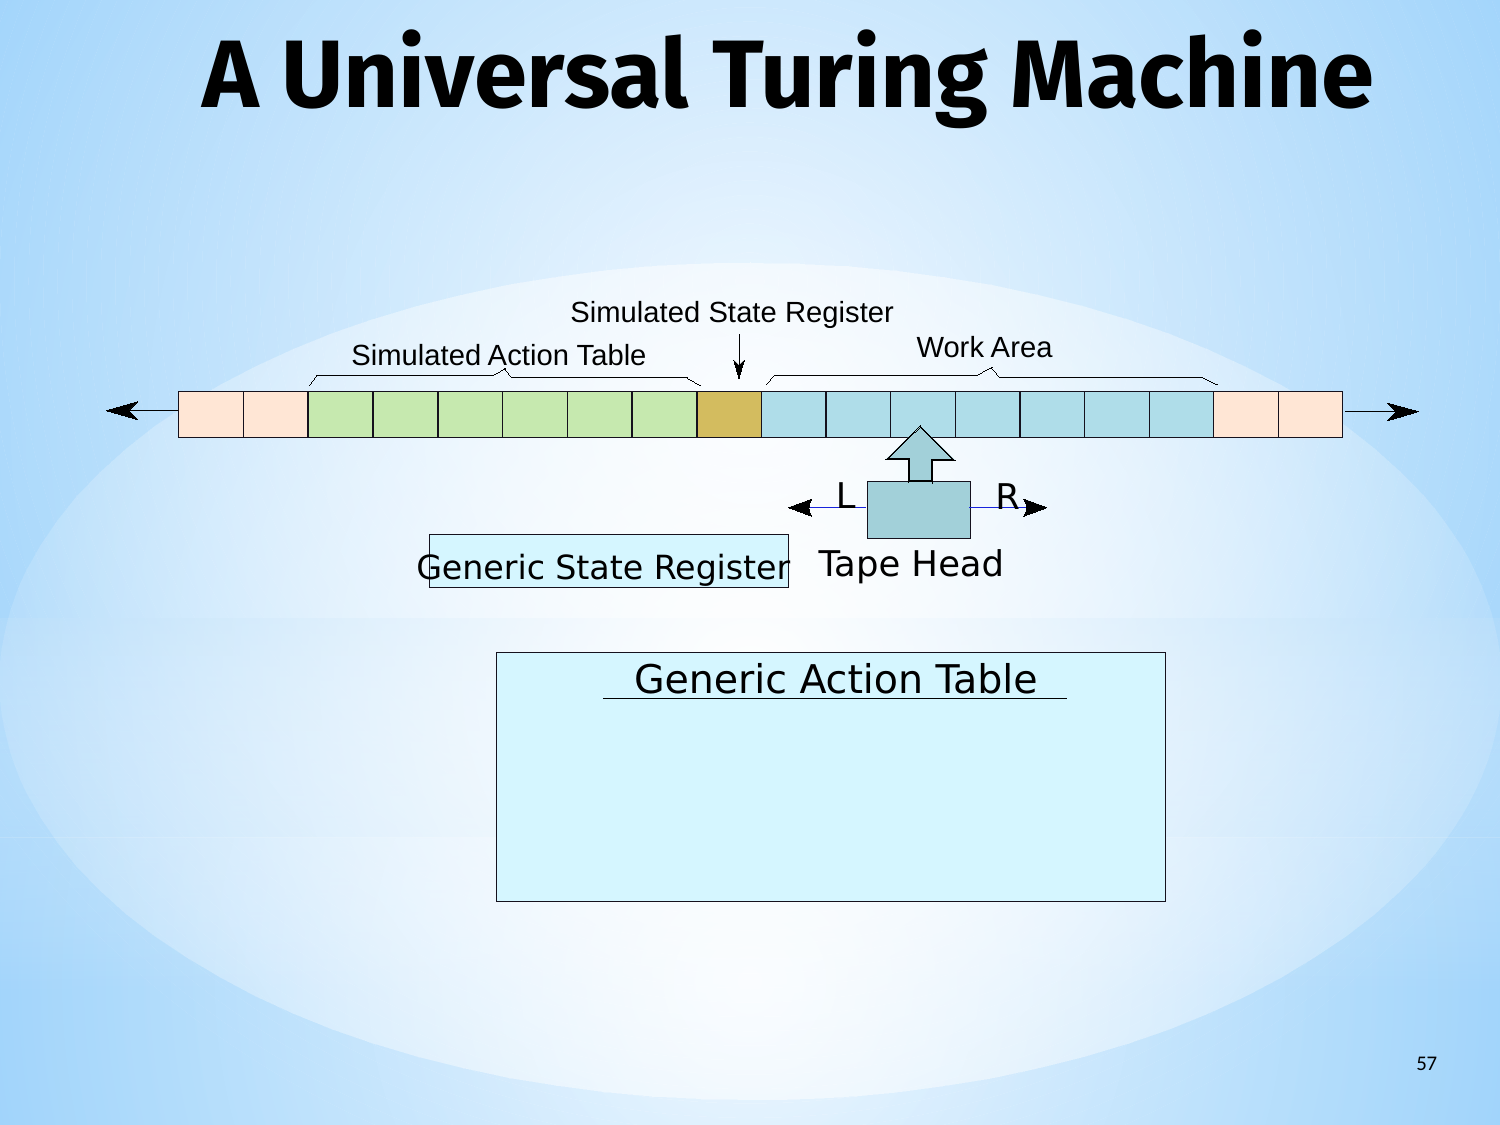

A Universal Turing Machine

Simulated State Register
Work Area

Simulated Action Table

L
R

Tape Head
Generic State Register

Generic Action Table

57